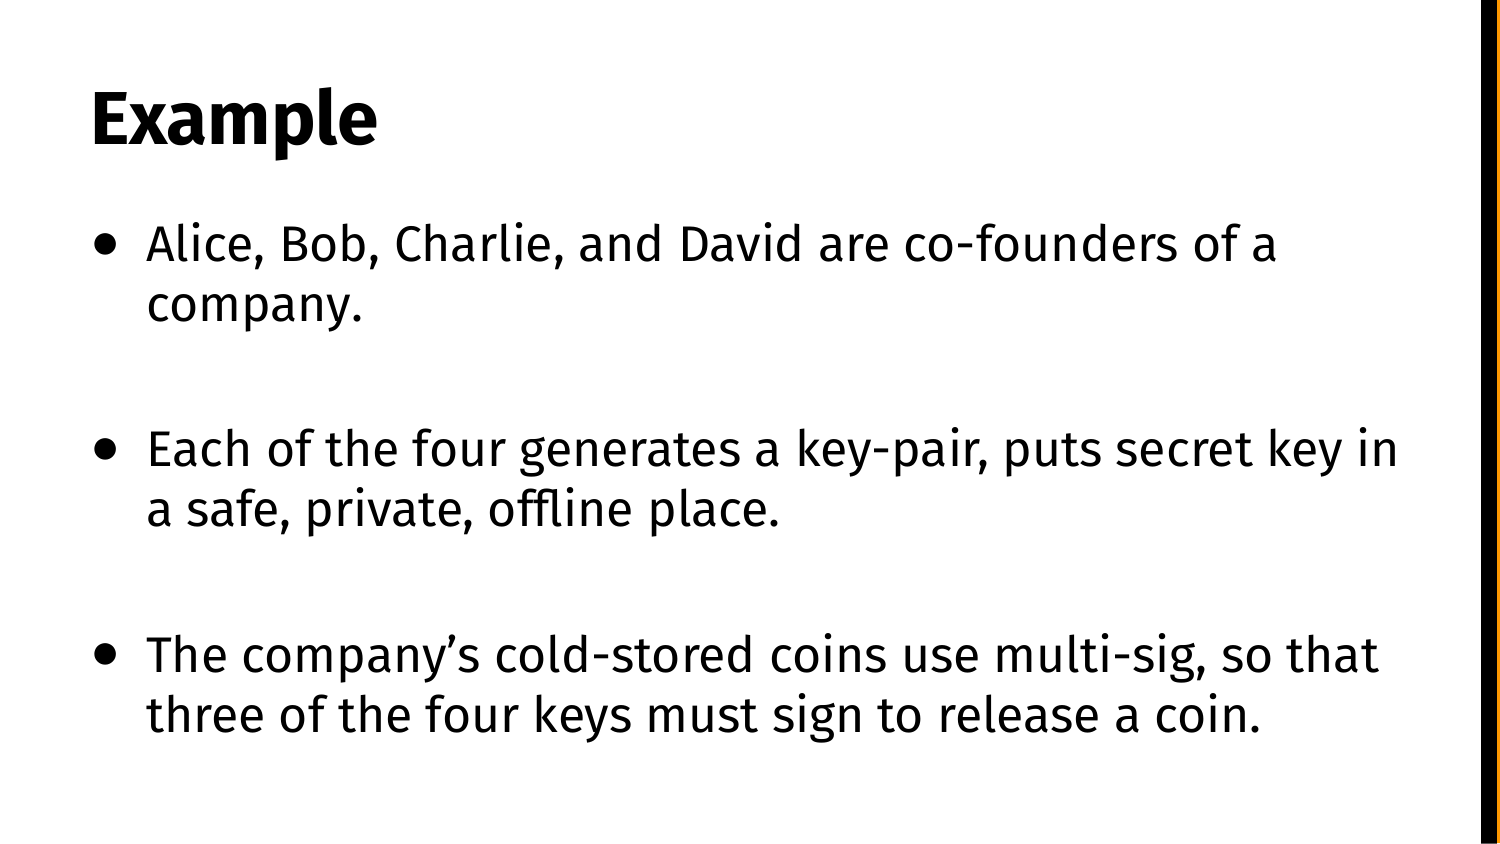

# Example
Alice, Bob, Charlie, and David are co-founders of a company.

Each of the four generates a key-pair, puts secret key in a safe, private, offline place.

The company’s cold-stored coins use multi-sig, so that three of the four keys must sign to release a coin.